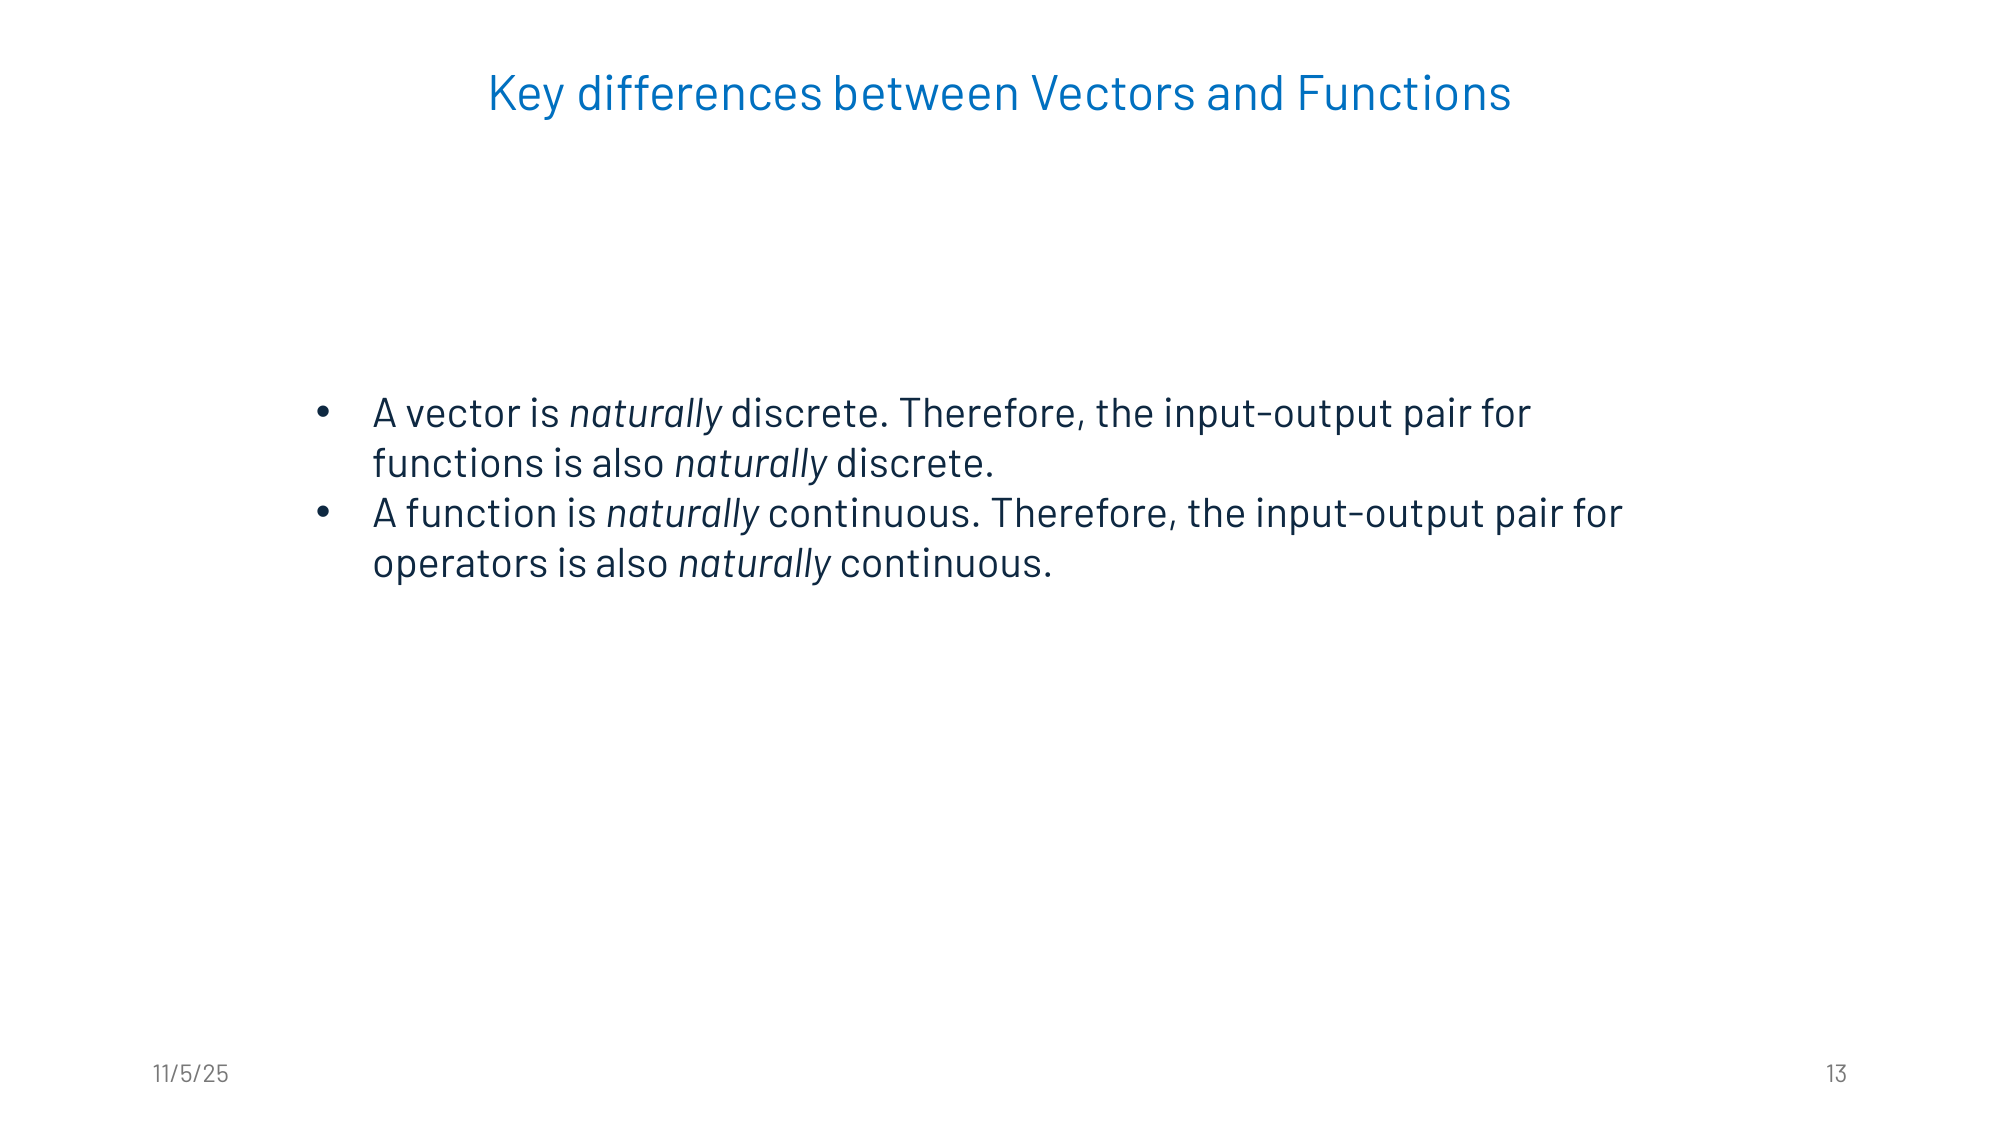

Key differences between Vectors and Functions
A vector is naturally discrete. Therefore, the input-output pair for functions is also naturally discrete.
A function is naturally continuous. Therefore, the input-output pair for operators is also naturally continuous.
11/5/25
13